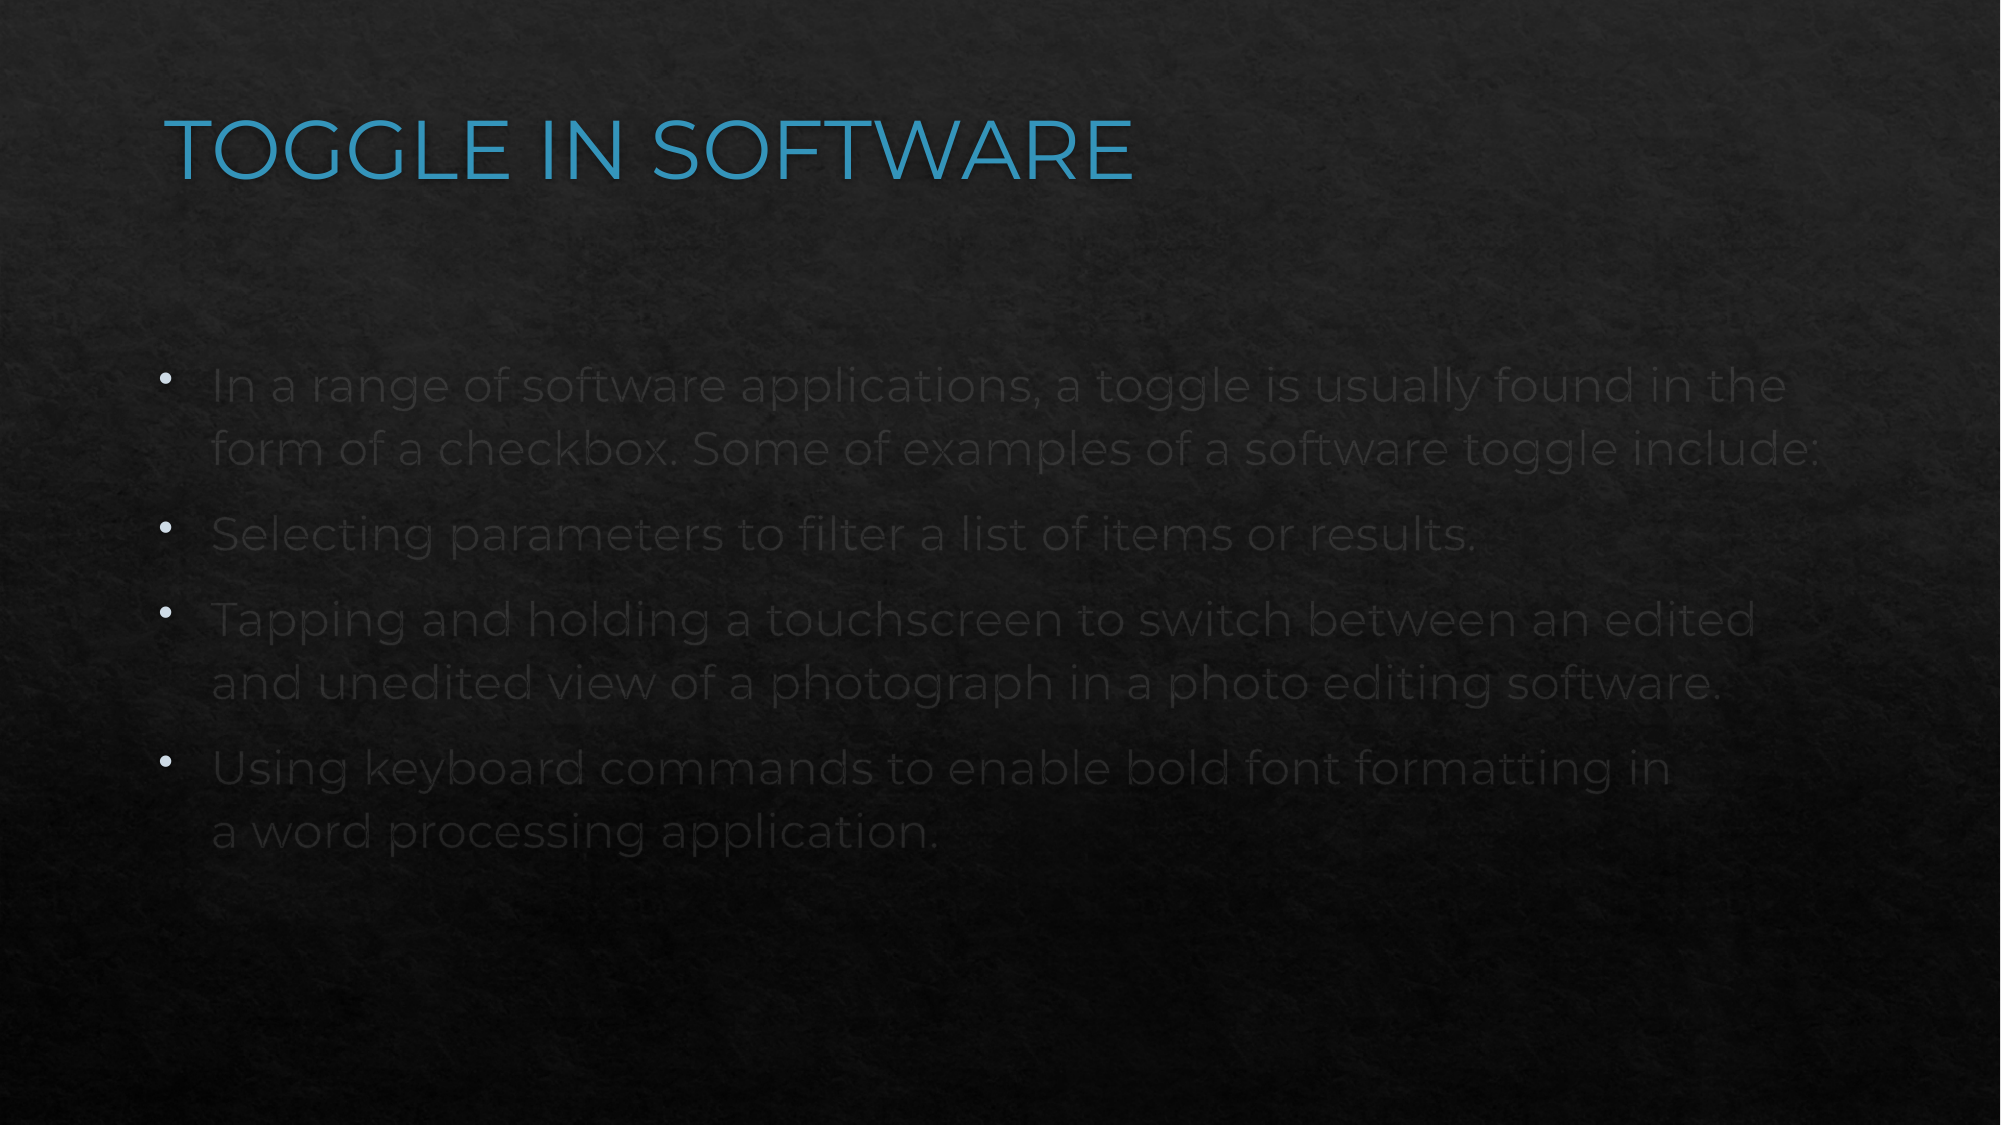

# TOGGLE IN SOFTWARE
In a range of software applications, a toggle is usually found in the form of a checkbox. Some of examples of a software toggle include:
Selecting parameters to filter a list of items or results.
Tapping and holding a touchscreen to switch between an edited and unedited view of a photograph in a photo editing software.
Using keyboard commands to enable bold font formatting in a word processing application.